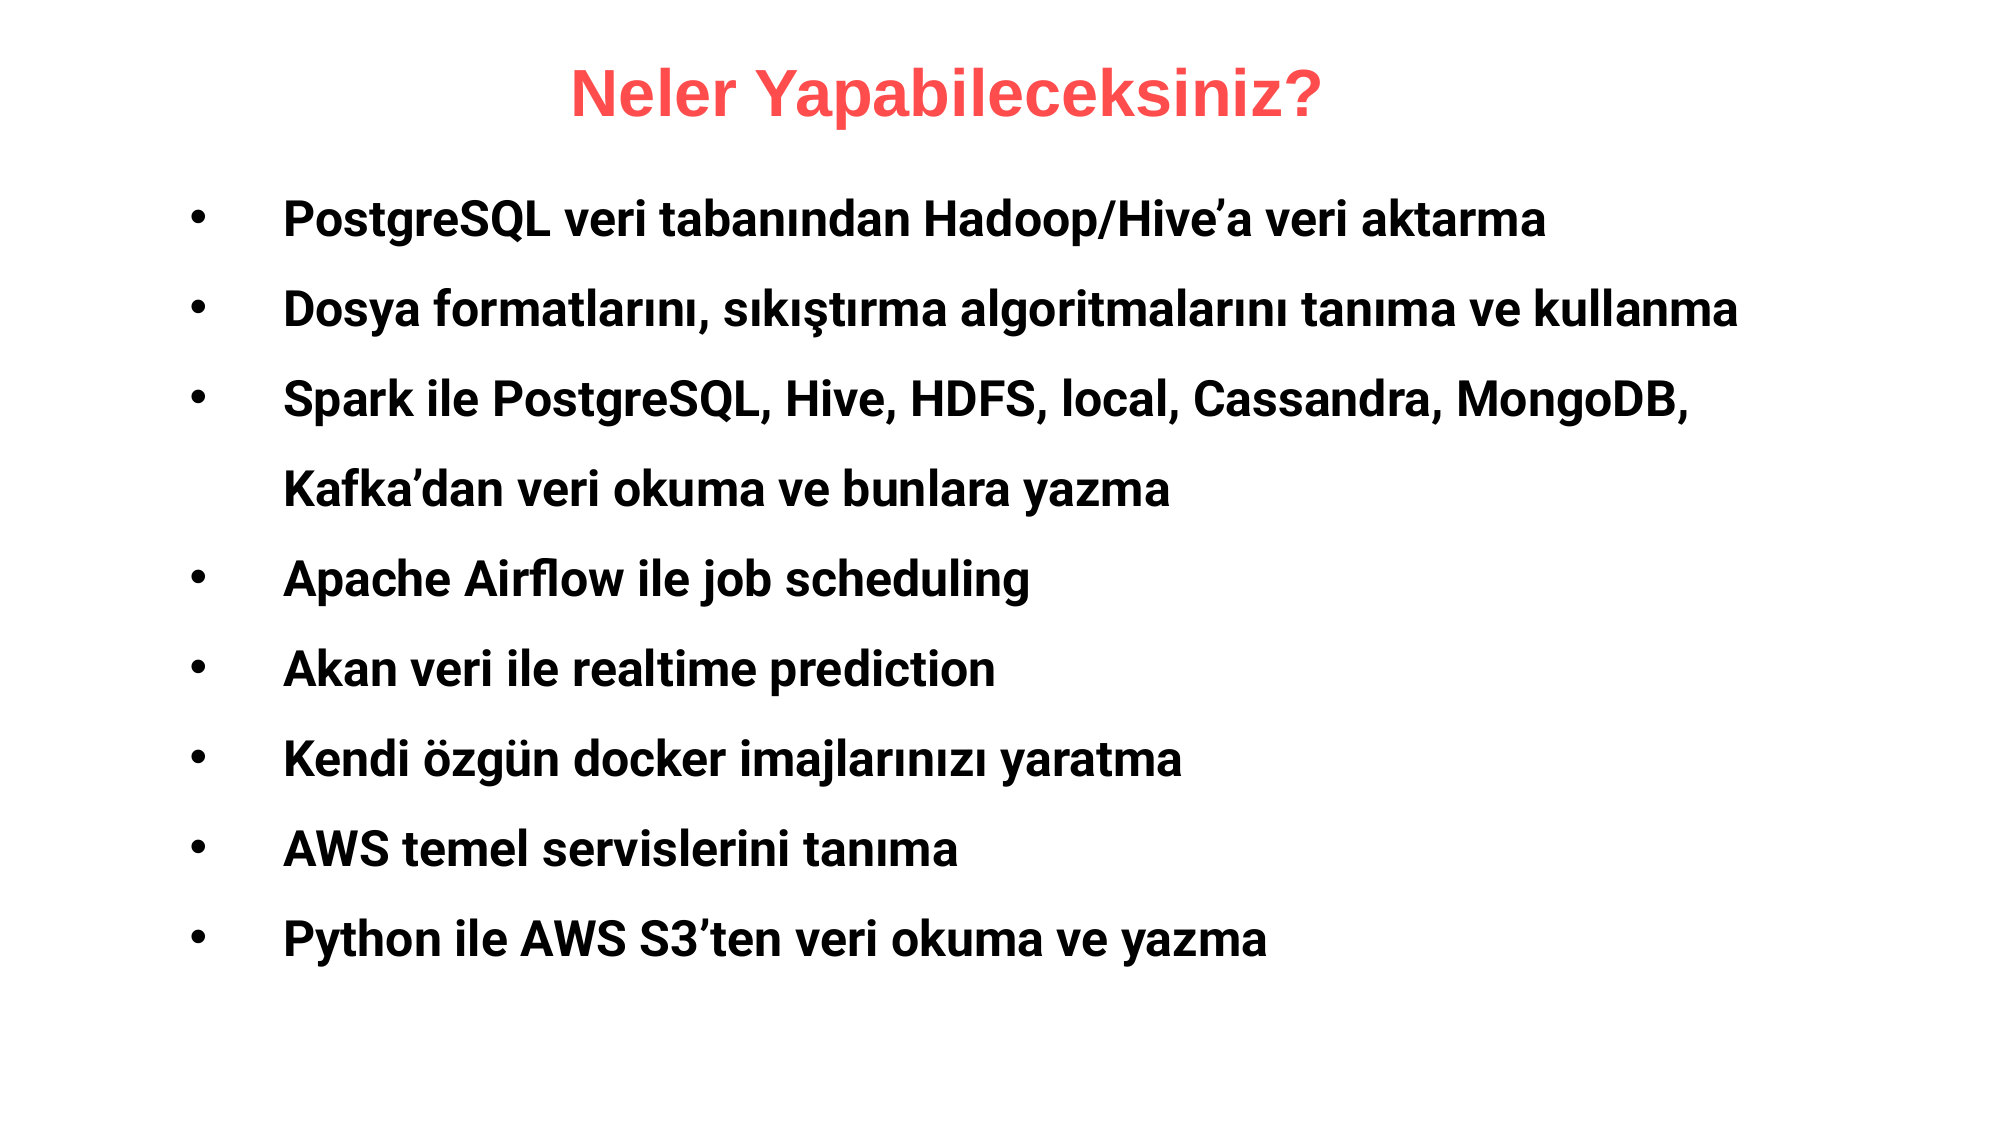

# Neler Yapabileceksiniz?
PostgreSQL veri tabanından Hadoop/Hive’a veri aktarma
Dosya formatlarını, sıkıştırma algoritmalarını tanıma ve kullanma
Spark ile PostgreSQL, Hive, HDFS, local, Cassandra, MongoDB, Kafka’dan veri okuma ve bunlara yazma
Apache Airflow ile job scheduling
Akan veri ile realtime prediction
Kendi özgün docker imajlarınızı yaratma
AWS temel servislerini tanıma
Python ile AWS S3’ten veri okuma ve yazma